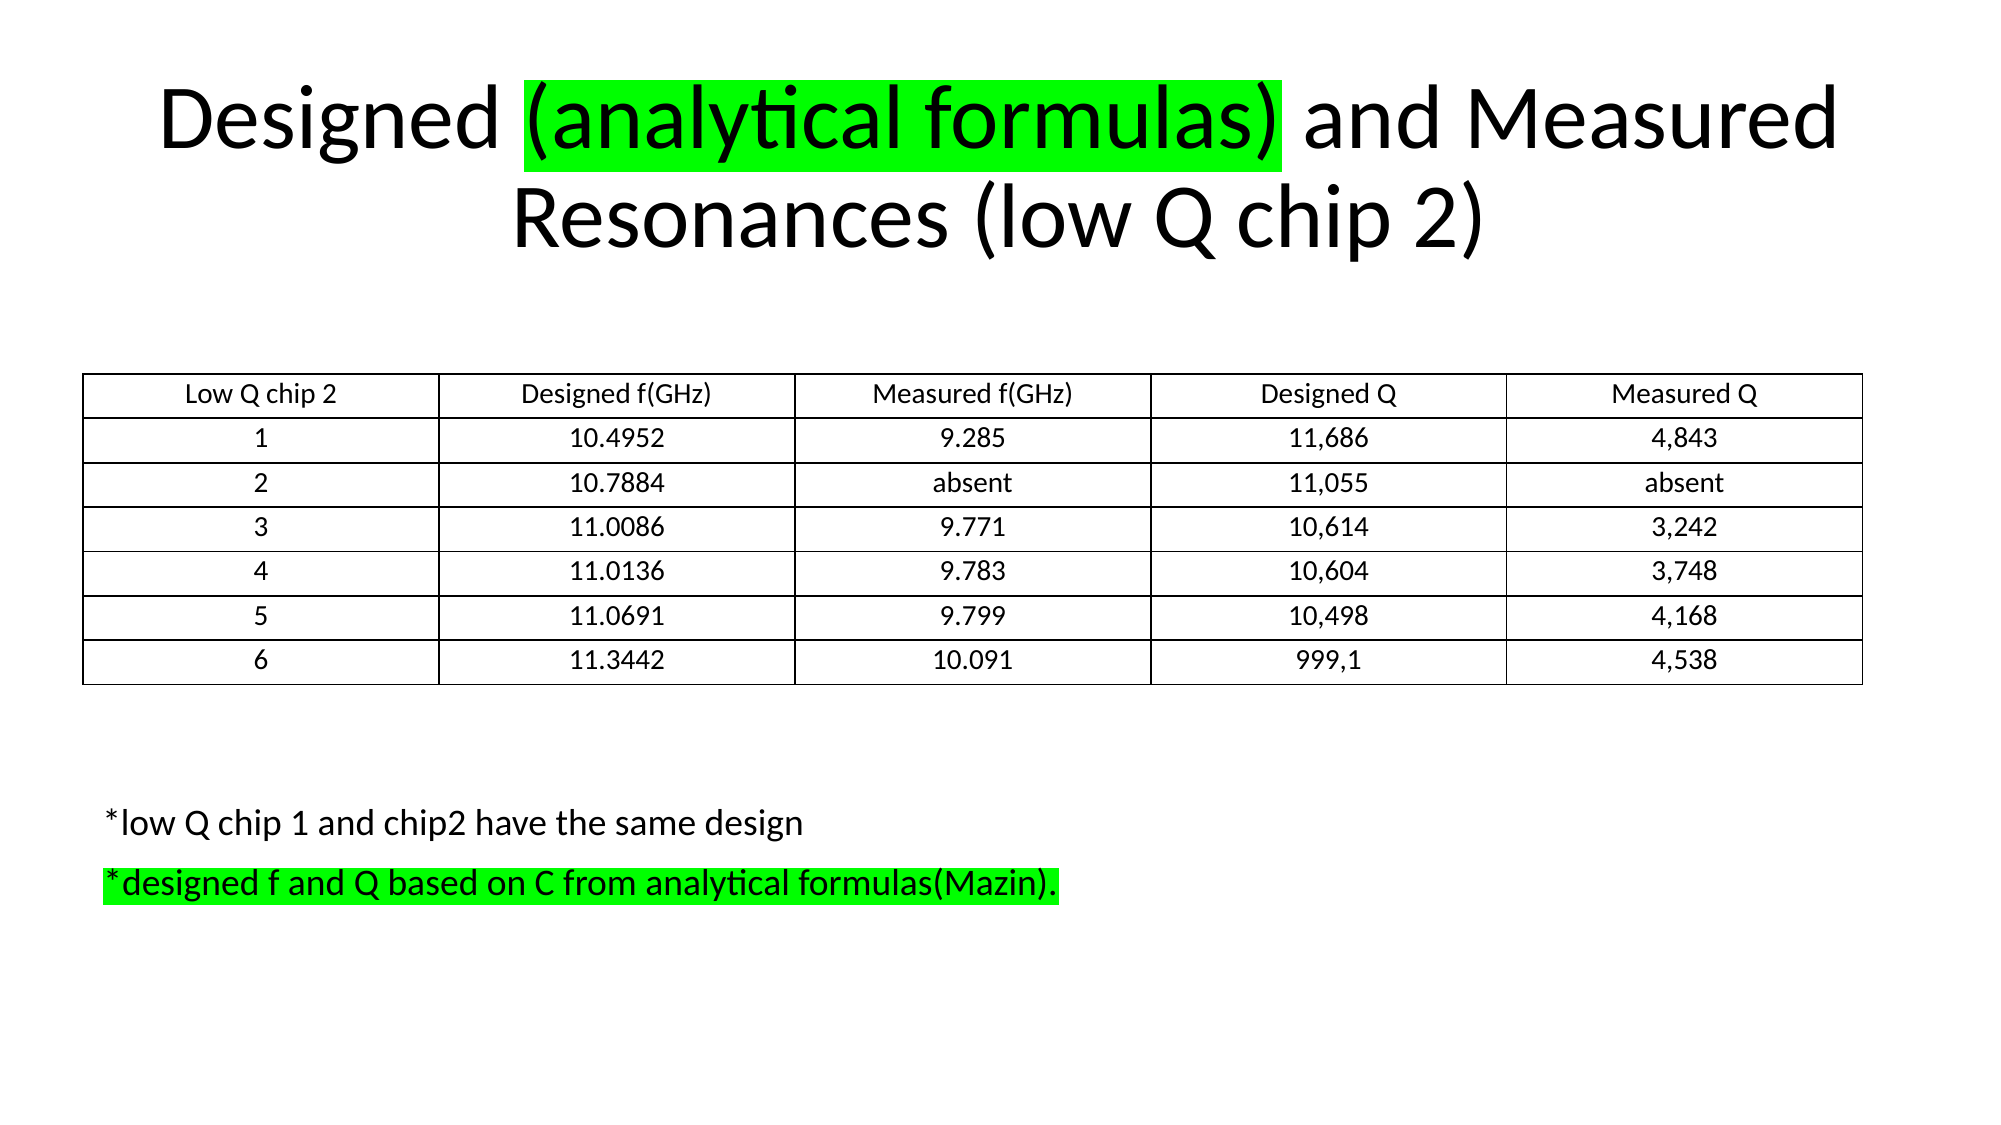

# Designed (analytical formulas) and Measured Resonances (low Q chip 2)
| Low Q chip 2 | Designed f(GHz) | Measured f(GHz) | Designed Q | Measured Q |
| --- | --- | --- | --- | --- |
| 1 | 10.4952 | 9.285 | 11,686 | 4,843 |
| 2 | 10.7884 | absent | 11,055 | absent |
| 3 | 11.0086 | 9.771 | 10,614 | 3,242 |
| 4 | 11.0136 | 9.783 | 10,604 | 3,748 |
| 5 | 11.0691 | 9.799 | 10,498 | 4,168 |
| 6 | 11.3442 | 10.091 | 999,1 | 4,538 |
*low Q chip 1 and chip2 have the same design
*designed f and Q based on C from analytical formulas(Mazin).